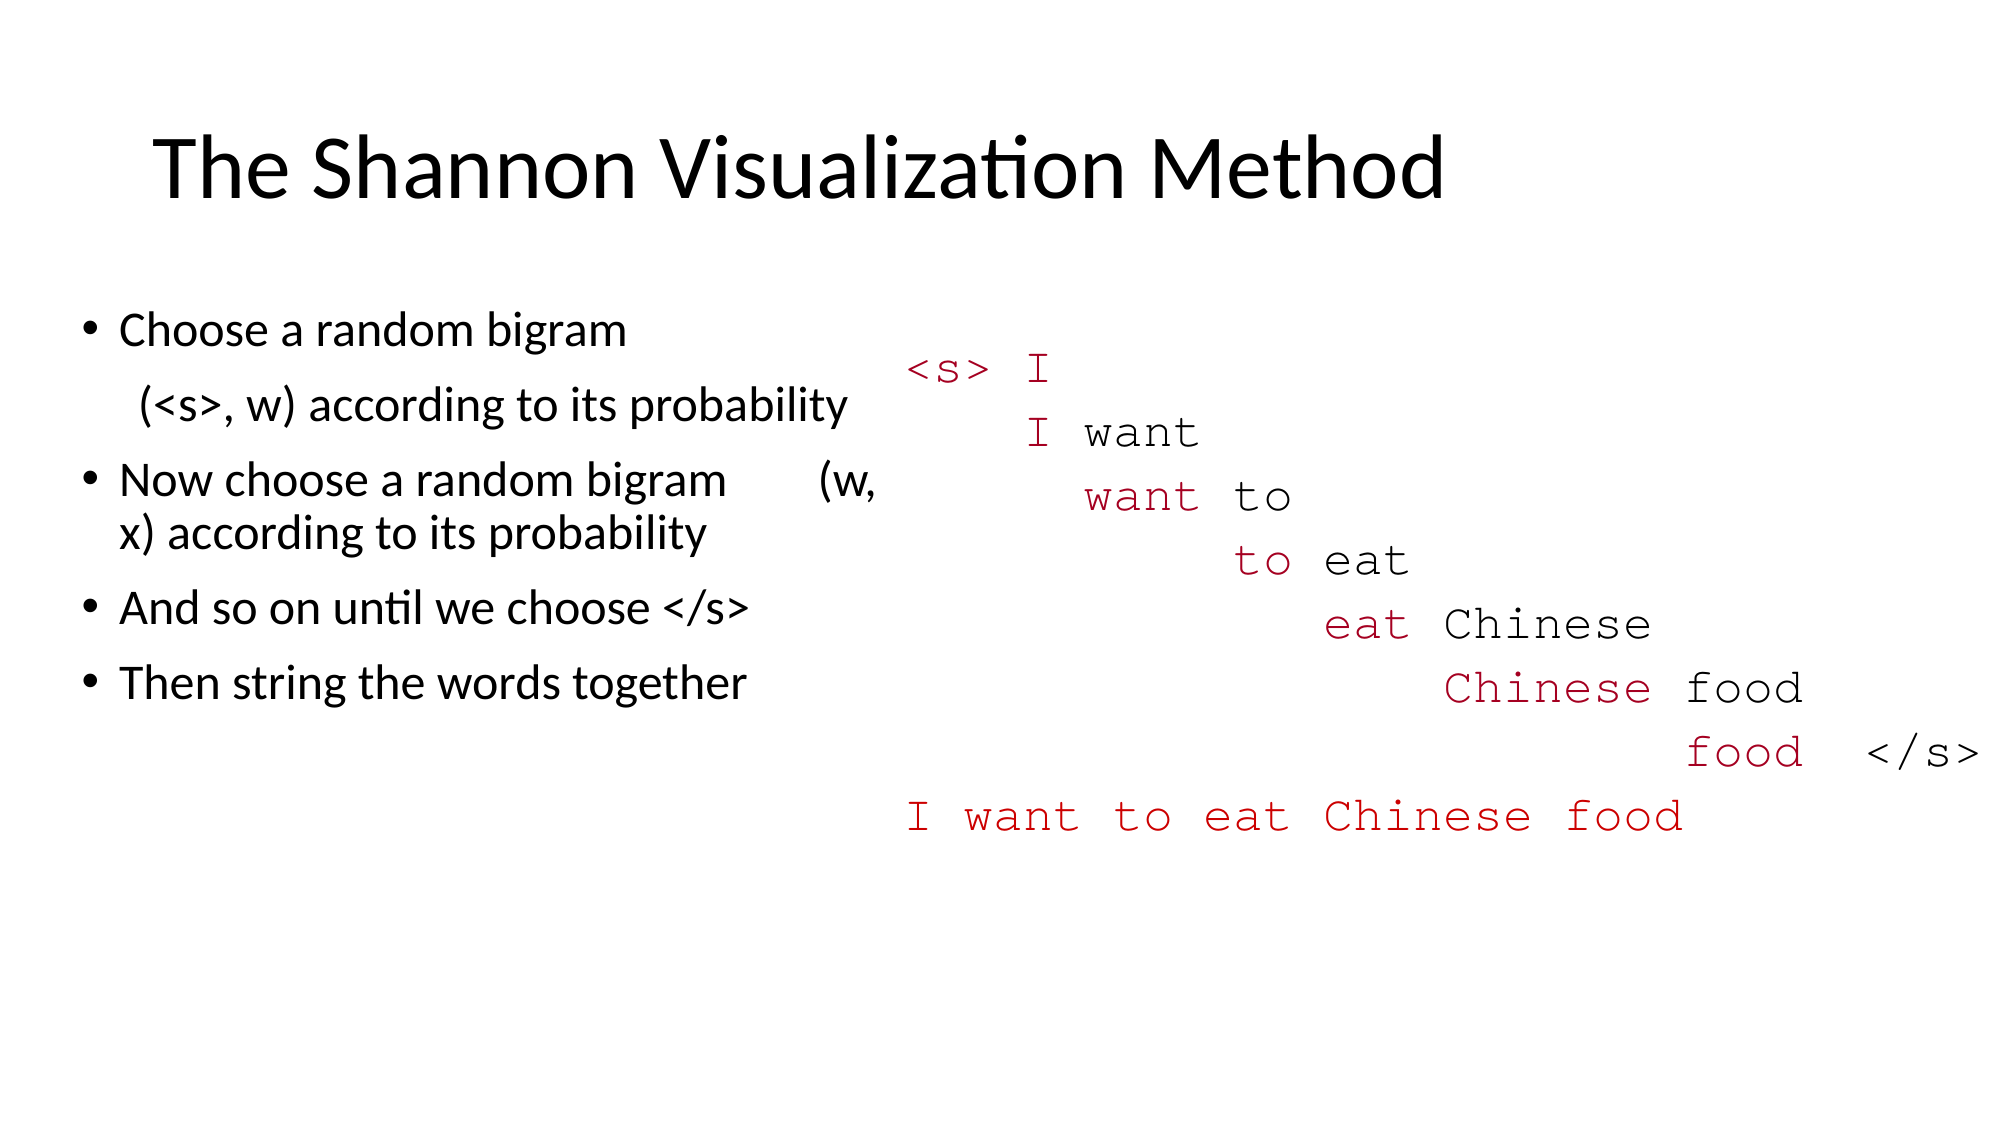

# The Shannon Visualization Method
Choose a random bigram
     (<s>, w) according to its probability
Now choose a random bigram        (w, x) according to its probability
And so on until we choose </s>
Then string the words together
<s> I
    I want
      want to
           to eat
              eat Chinese
                  Chinese food
                          food  </s>
I want to eat Chinese food